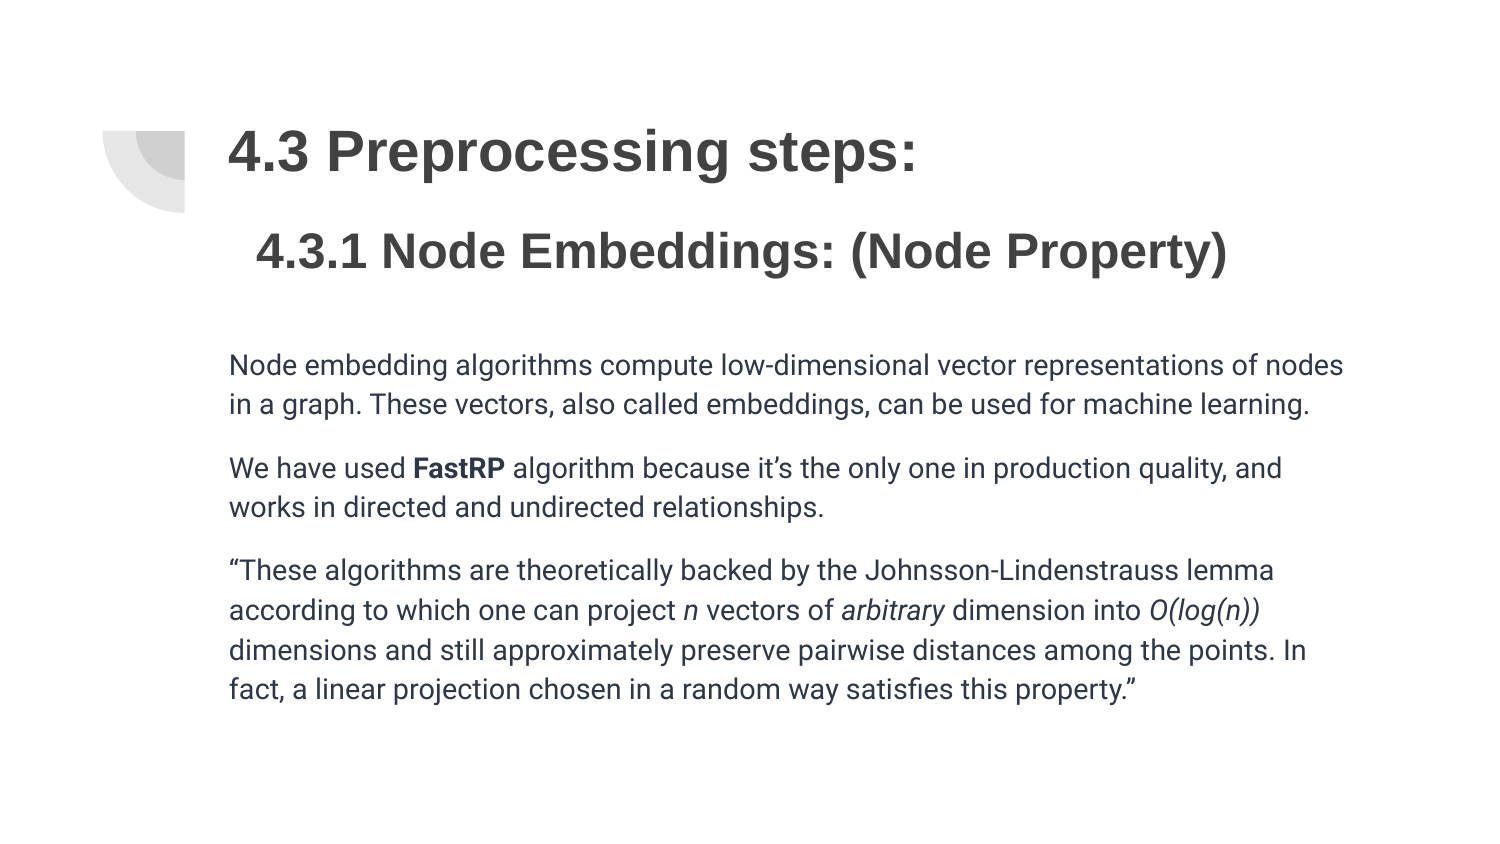

# 4.3 Preprocessing steps:
4.3.1 Node Embeddings: (Node Property)
Node embedding algorithms compute low-dimensional vector representations of nodes in a graph. These vectors, also called embeddings, can be used for machine learning.
We have used FastRP algorithm because it’s the only one in production quality, and works in directed and undirected relationships.
“These algorithms are theoretically backed by the Johnsson-Lindenstrauss lemma according to which one can project n vectors of arbitrary dimension into O(log(n)) dimensions and still approximately preserve pairwise distances among the points. In fact, a linear projection chosen in a random way satisfies this property.”